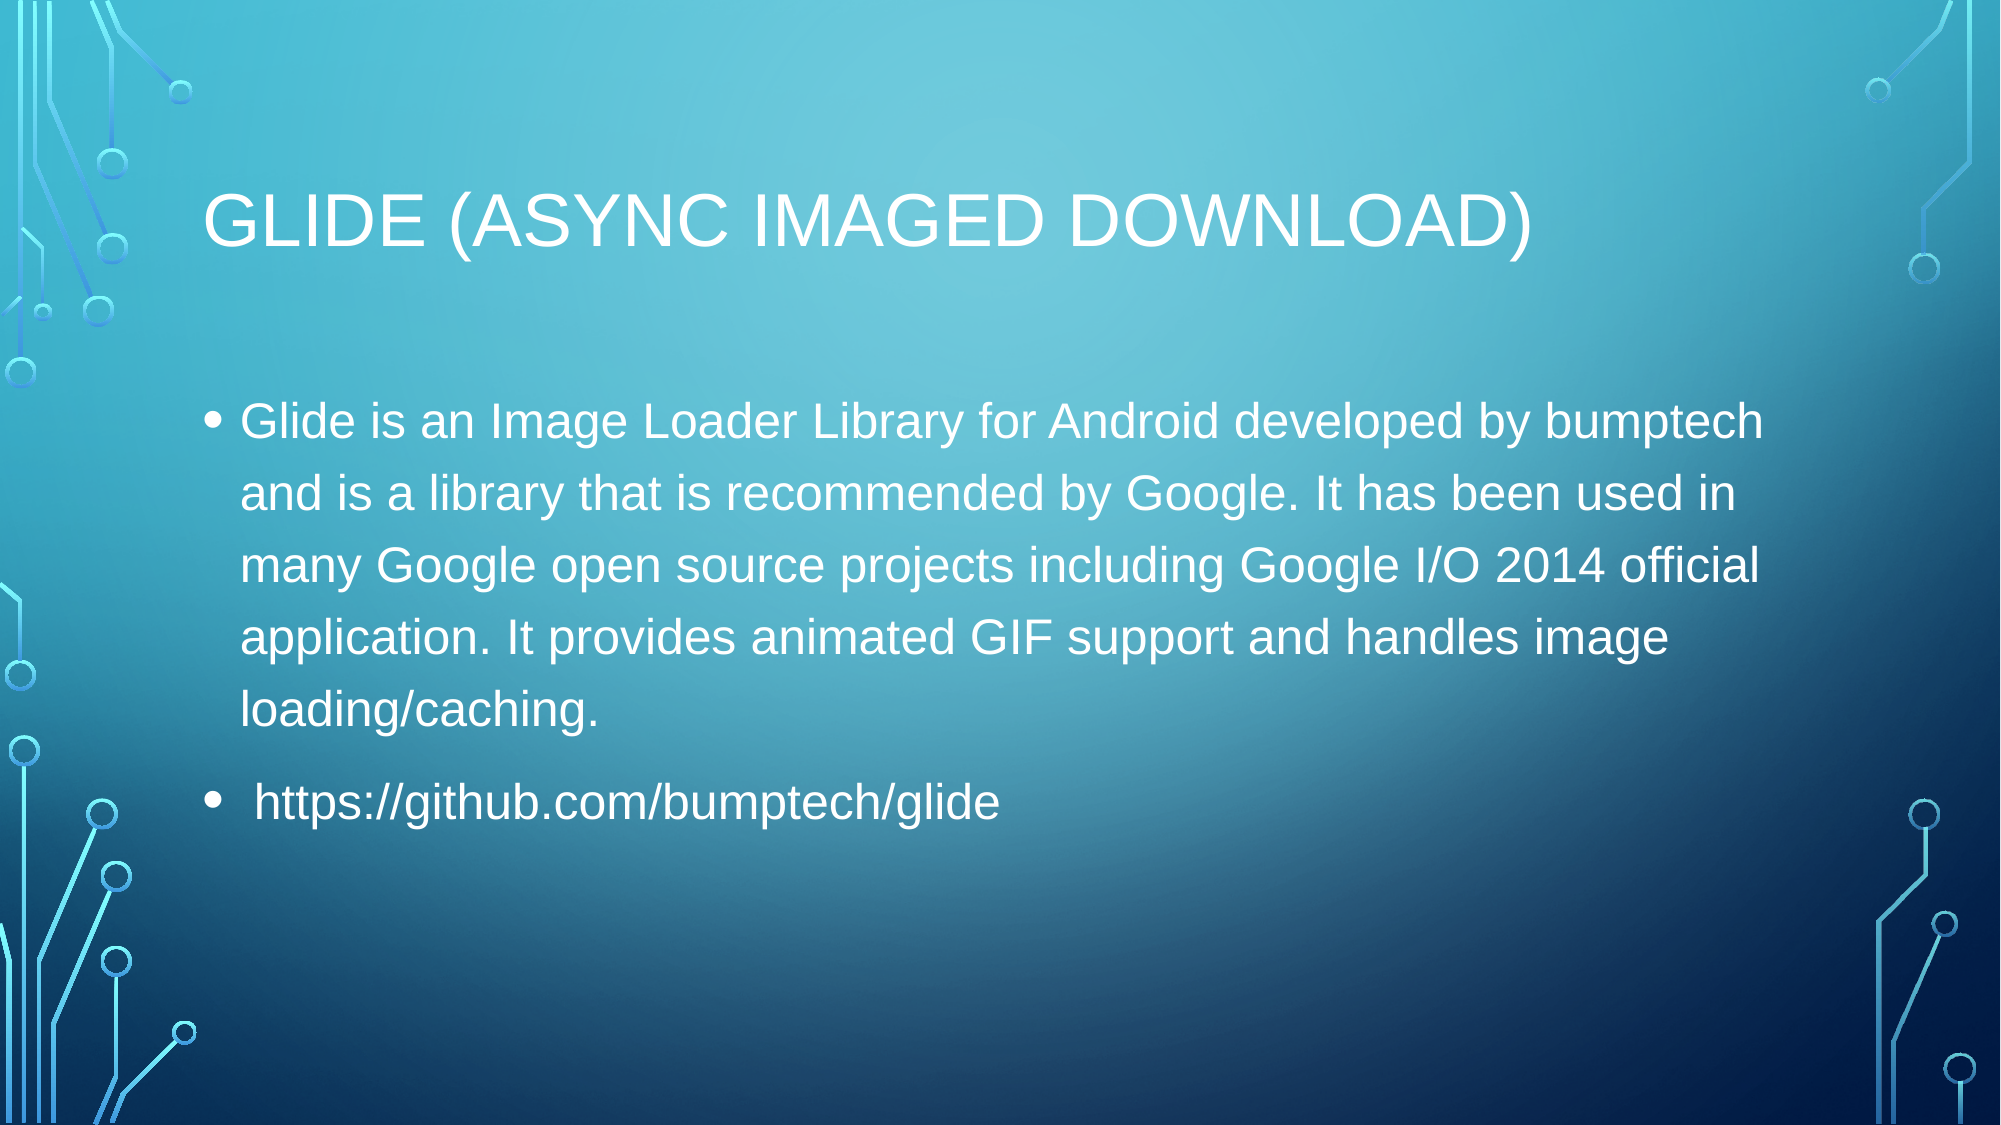

# GlIde (Async Imaged download)
Glide is an Image Loader Library for Android developed by bumptech and is a library that is recommended by Google. It has been used in many Google open source projects including Google I/O 2014 official application. It provides animated GIF support and handles image loading/caching.
 https://github.com/bumptech/glide